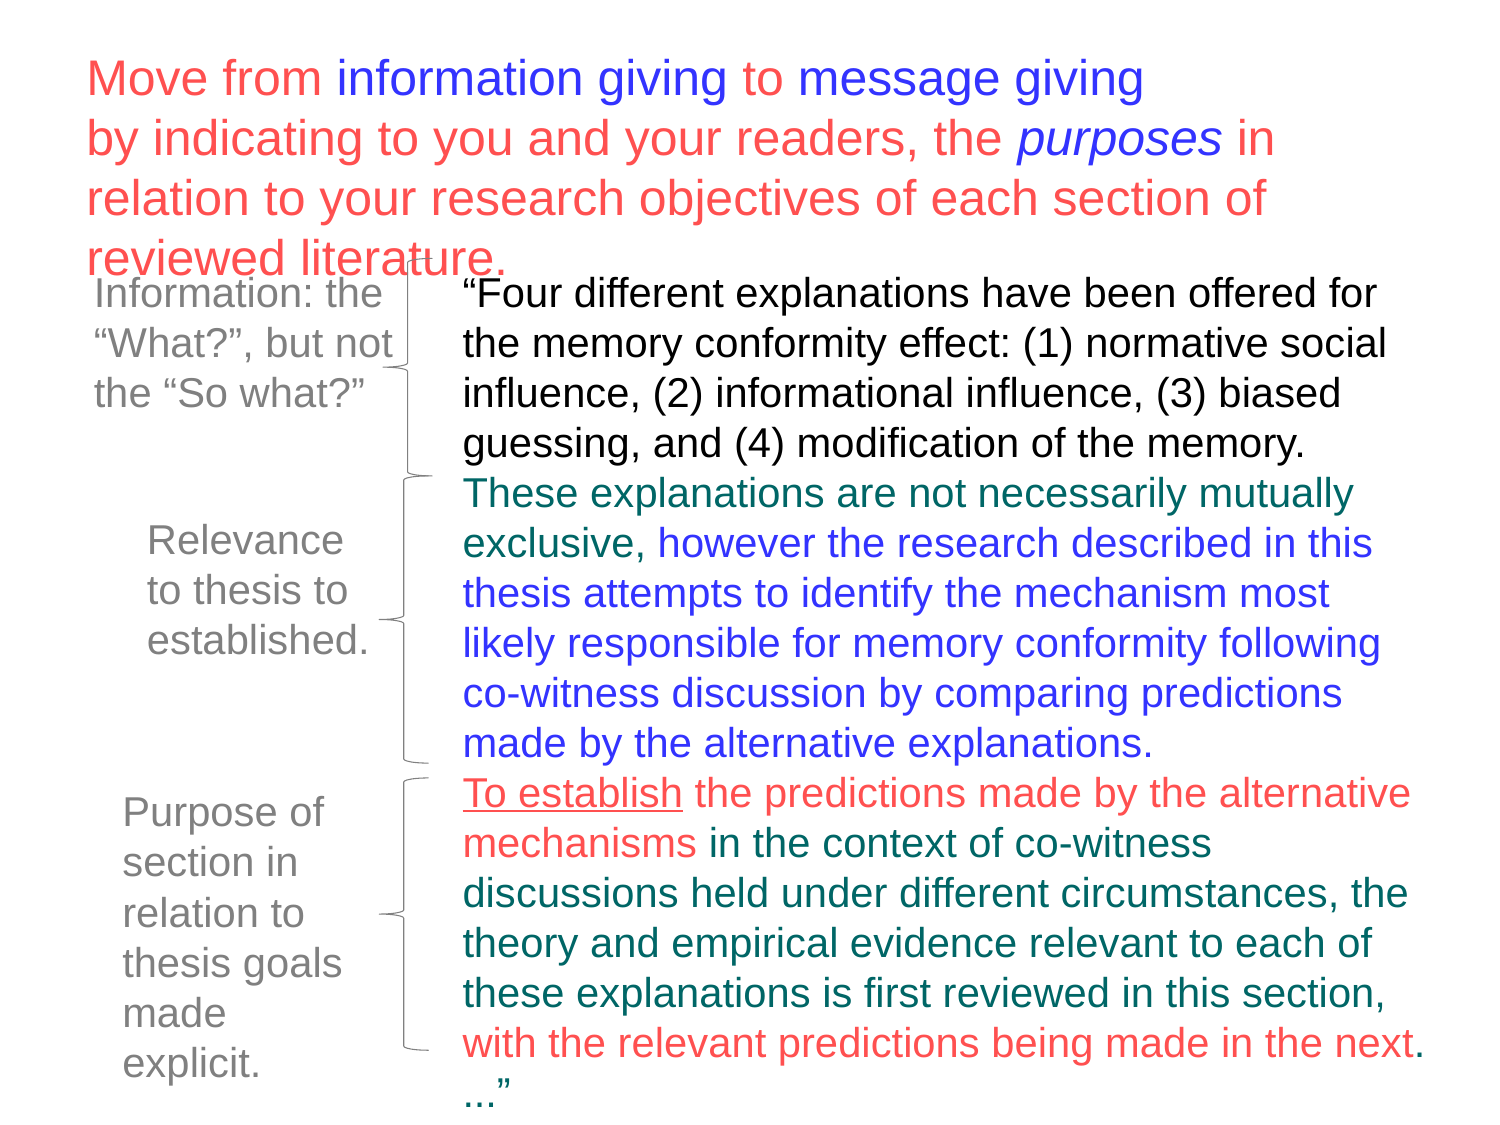

Move from information giving to message giving
by indicating to you and your readers, the purposes in relation to your research objectives of each section of reviewed literature.
Information: the “What?”, but not the “So what?”
“Four different explanations have been offered for the memory conformity effect: (1) normative social influence, (2) informational influence, (3) biased guessing, and (4) modification of the memory.
These explanations are not necessarily mutually exclusive, however the research described in this thesis attempts to identify the mechanism most likely responsible for memory conformity following co-witness discussion by comparing predictions made by the alternative explanations.
To establish the predictions made by the alternative mechanisms in the context of co-witness discussions held under different circumstances, the theory and empirical evidence relevant to each of these explanations is first reviewed in this section, with the relevant predictions being made in the next. ...”

Relevance to thesis to established.
Purpose of section in relation to thesis goals made explicit.